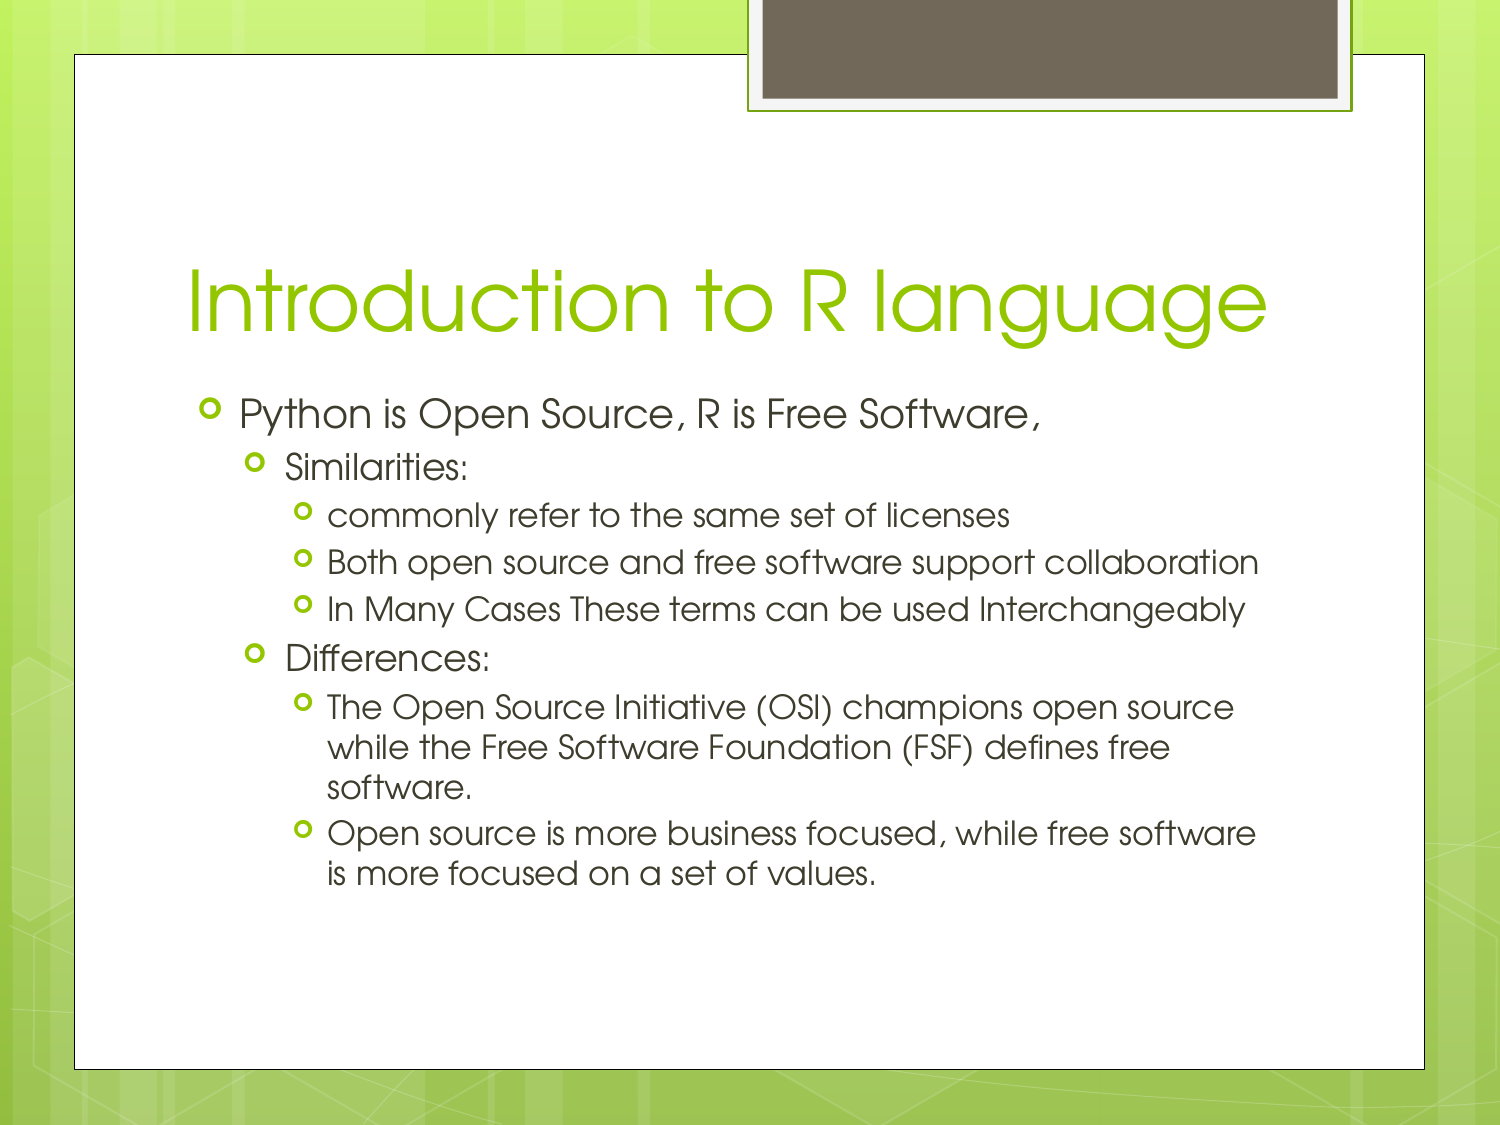

# Introduction to R language
Python is Open Source, R is Free Software,
Similarities:
commonly refer to the same set of licenses
Both open source and free software support collaboration
In Many Cases These terms can be used Interchangeably
Differences:
The Open Source Initiative (OSI) champions open source while the Free Software Foundation (FSF) defines free software.
Open source is more business focused, while free software is more focused on a set of values.